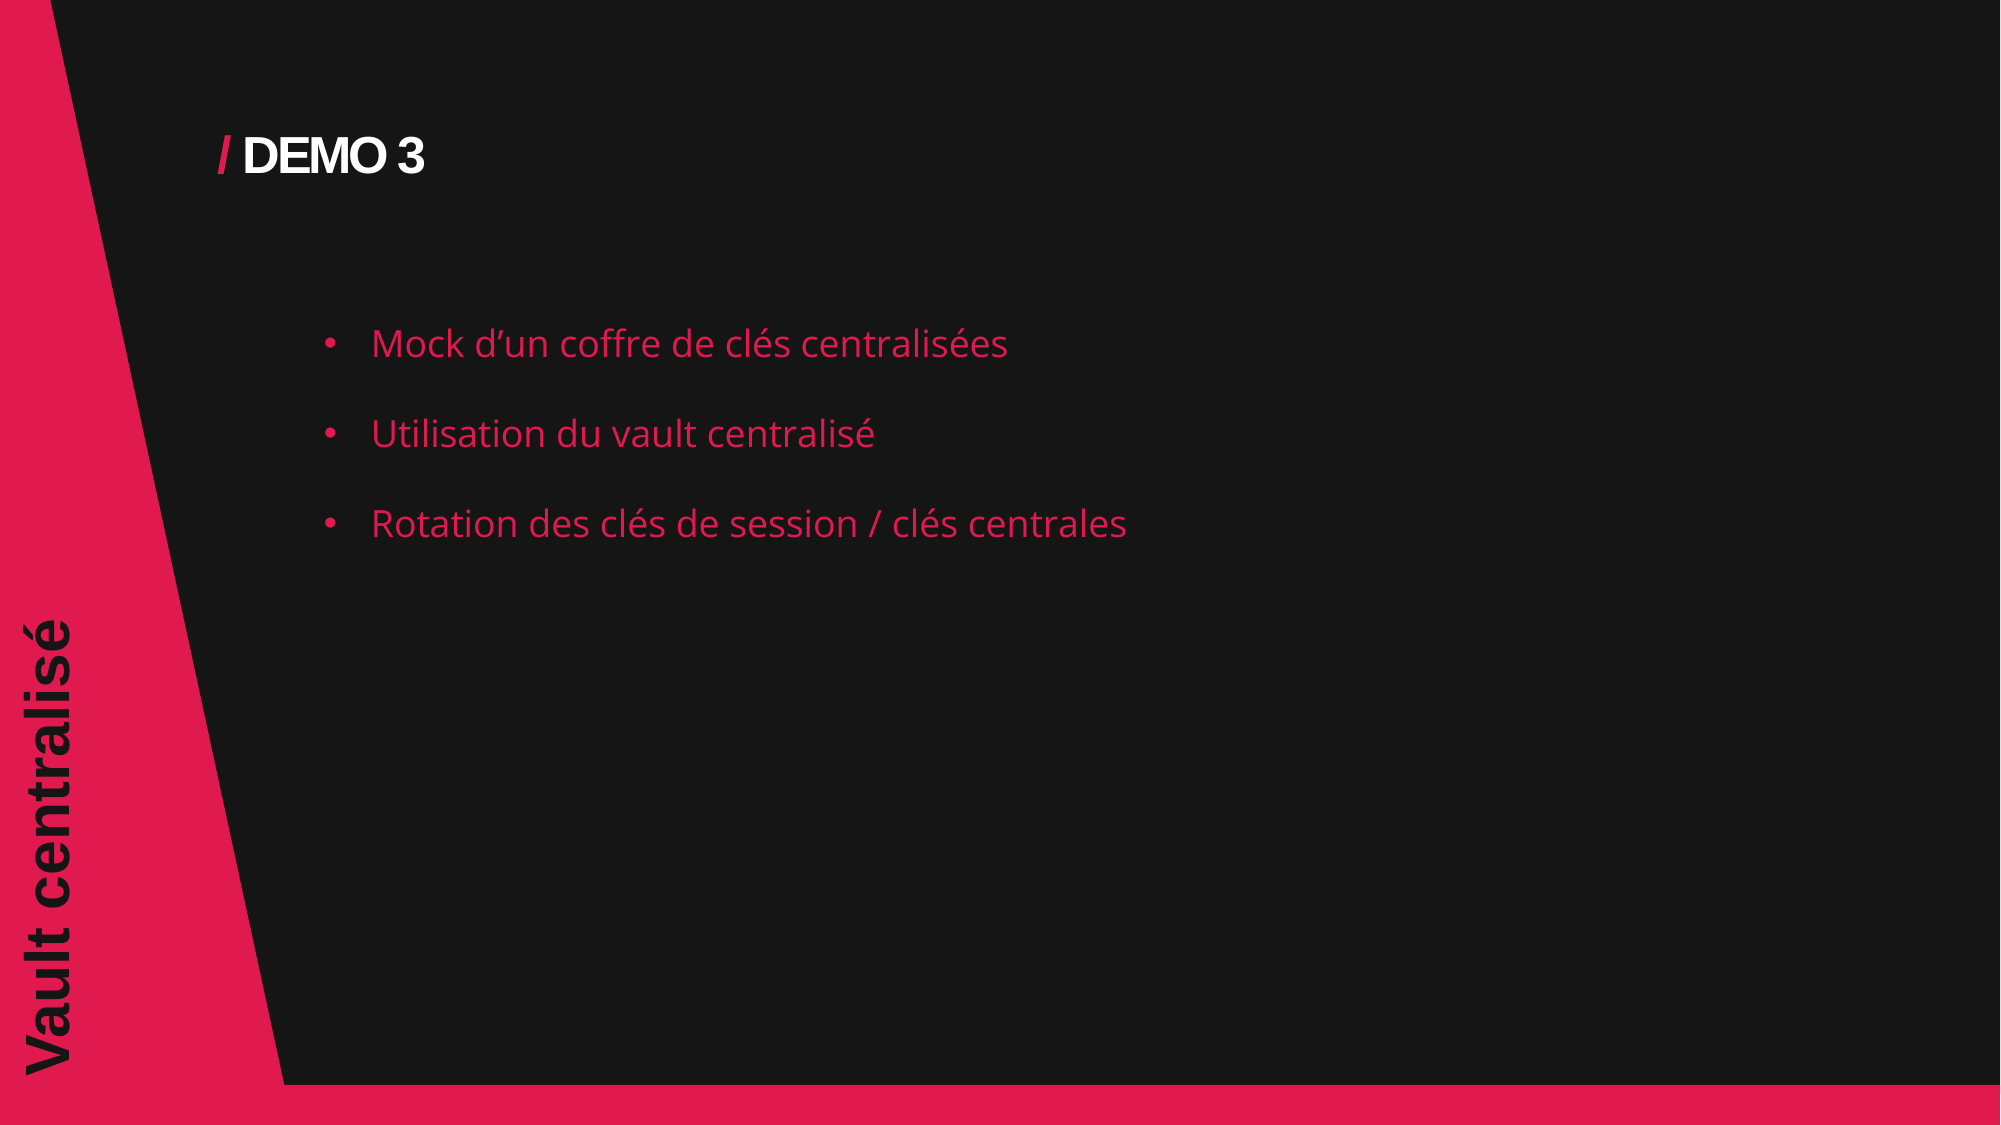

/ DEMO 3
Mock d’un coffre de clés centralisées
Utilisation du vault centralisé
Rotation des clés de session / clés centrales
Vault centralisé